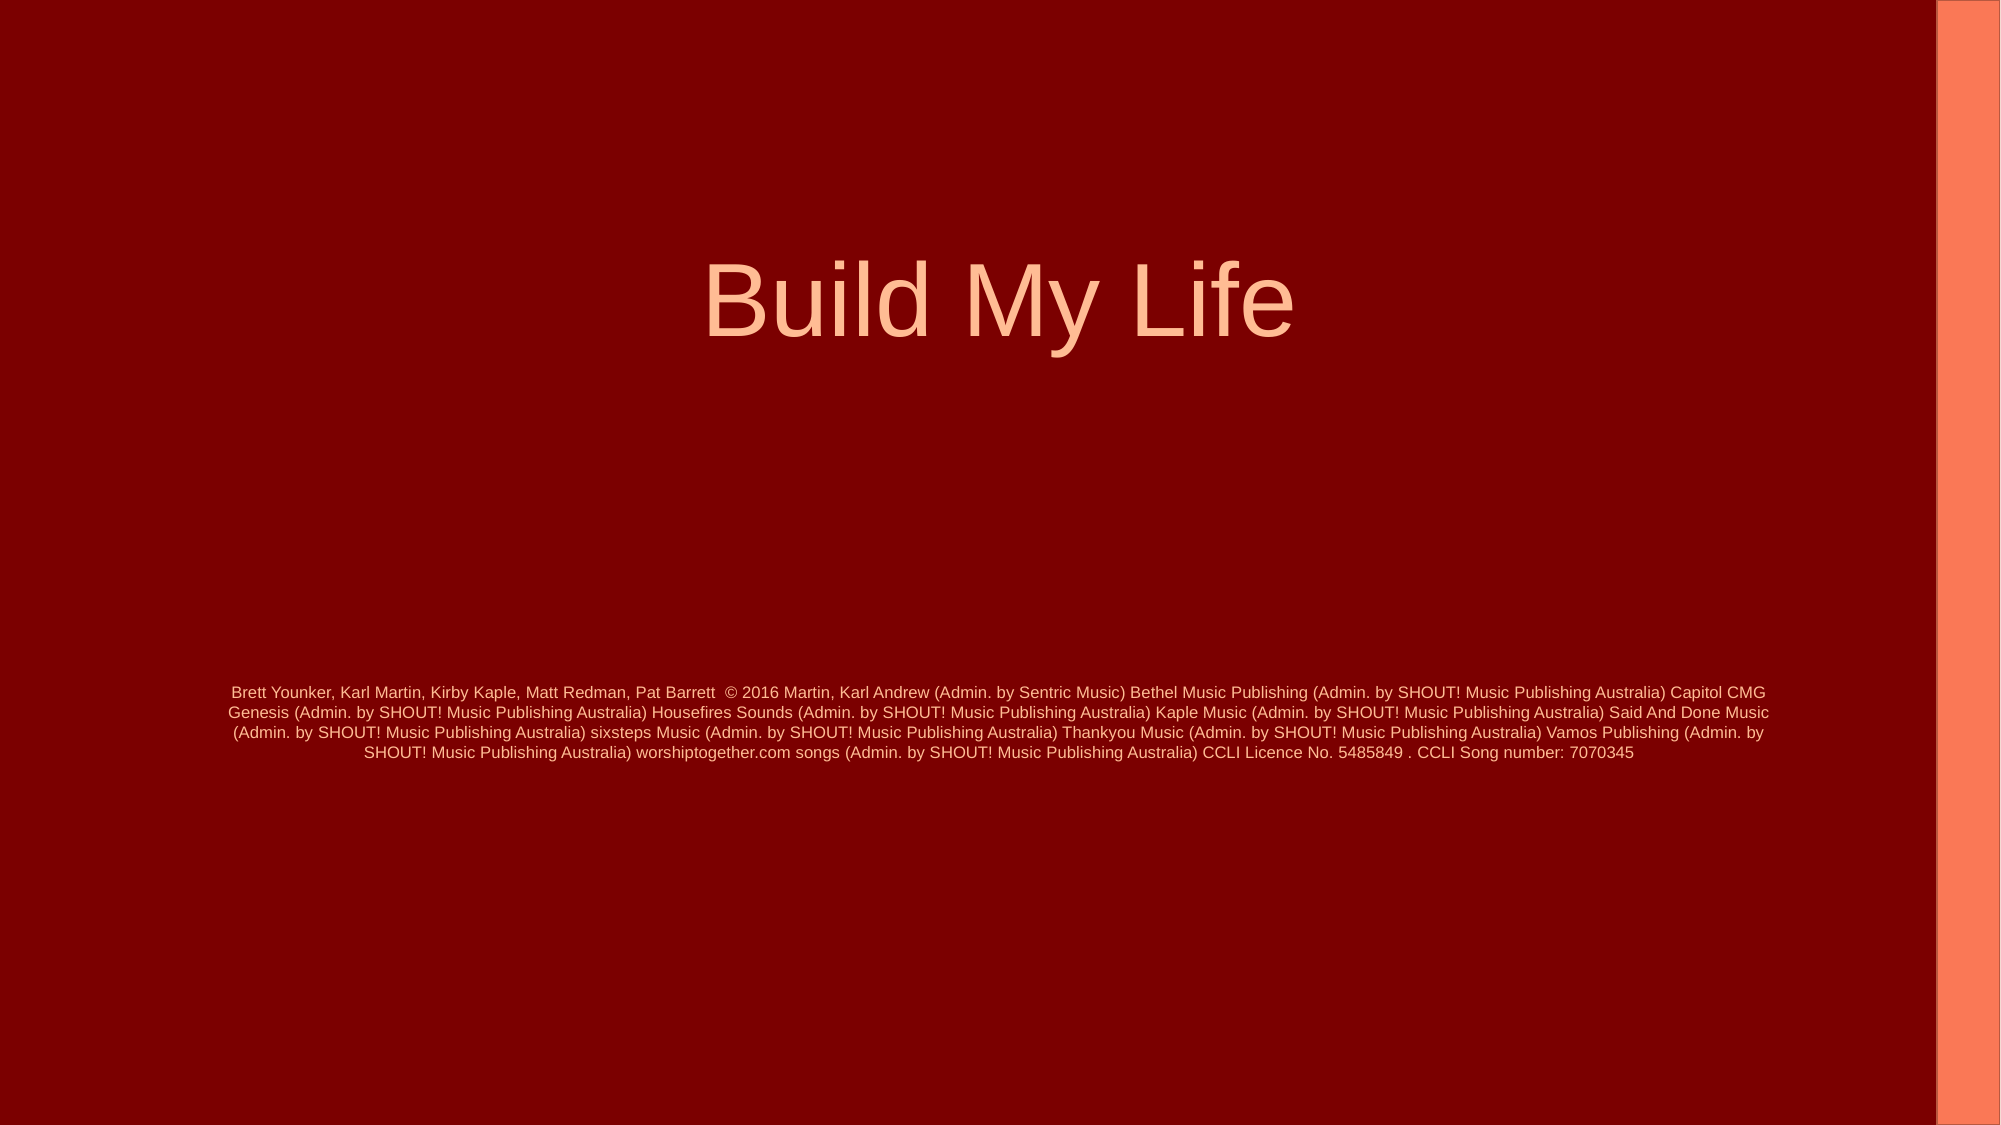

Build My Life
Brett Younker, Karl Martin, Kirby Kaple, Matt Redman, Pat Barrett  © 2016 Martin, Karl Andrew (Admin. by Sentric Music) Bethel Music Publishing (Admin. by SHOUT! Music Publishing Australia) Capitol CMG Genesis (Admin. by SHOUT! Music Publishing Australia) Housefires Sounds (Admin. by SHOUT! Music Publishing Australia) Kaple Music (Admin. by SHOUT! Music Publishing Australia) Said And Done Music (Admin. by SHOUT! Music Publishing Australia) sixsteps Music (Admin. by SHOUT! Music Publishing Australia) Thankyou Music (Admin. by SHOUT! Music Publishing Australia) Vamos Publishing (Admin. by SHOUT! Music Publishing Australia) worshiptogether.com songs (Admin. by SHOUT! Music Publishing Australia) CCLI Licence No. 5485849 . CCLI Song number: 7070345